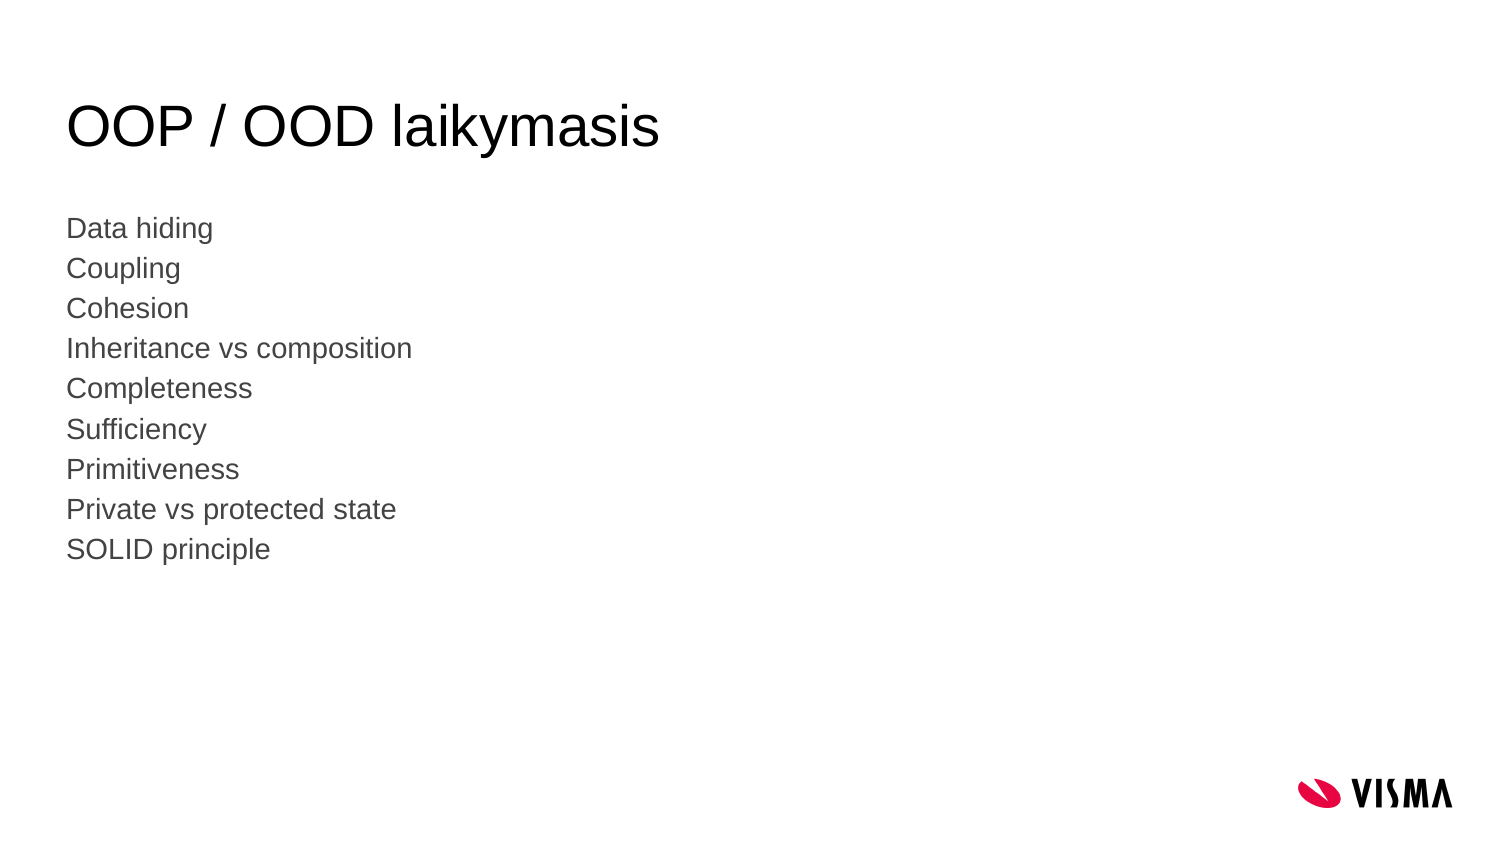

# OOP / OOD laikymasis
Data hiding
Coupling
Cohesion
Inheritance vs composition
Completeness
Sufficiency
Primitiveness
Private vs protected state
SOLID principle